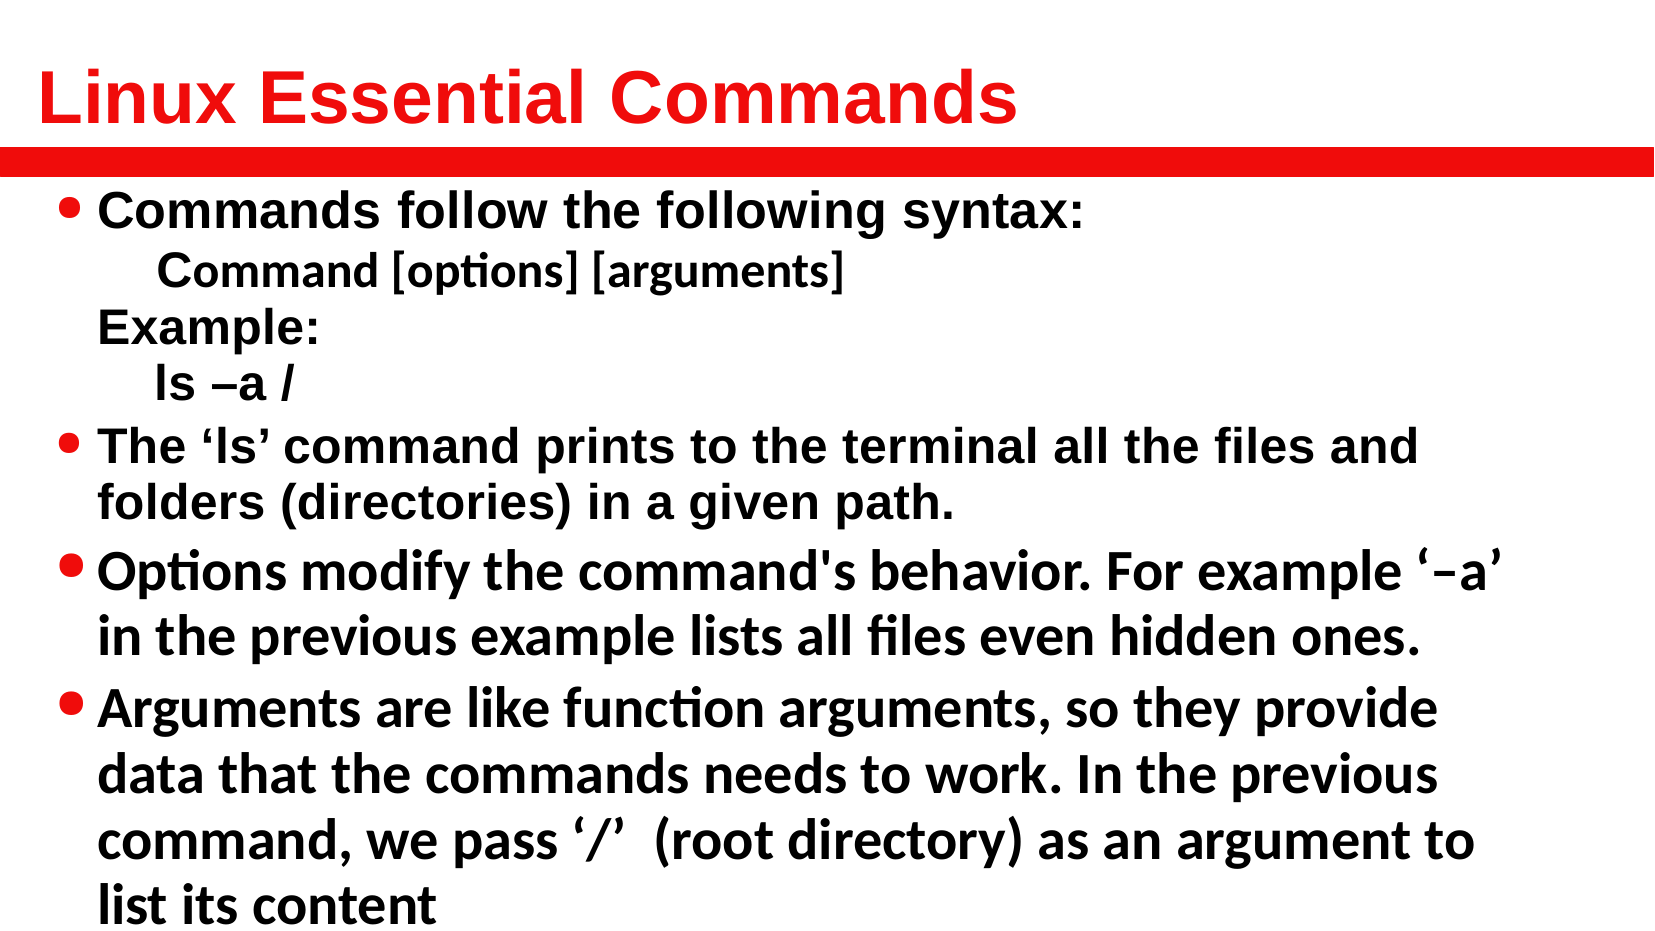

# Linux Essential Commands

Commands follow the following syntax:
    Command [options] [arguments]
Example:
    ls –a /
The ‘ls’ command prints to the terminal all the files and
folders (directories) in a given path.
Options modify the command's behavior. For example ‘–a’
in the previous example lists all files even hidden ones.
Arguments are like function arguments, so they provide data that the commands needs to work. In the previous command, we pass ‘/’  (root directory) as an argument to list its content